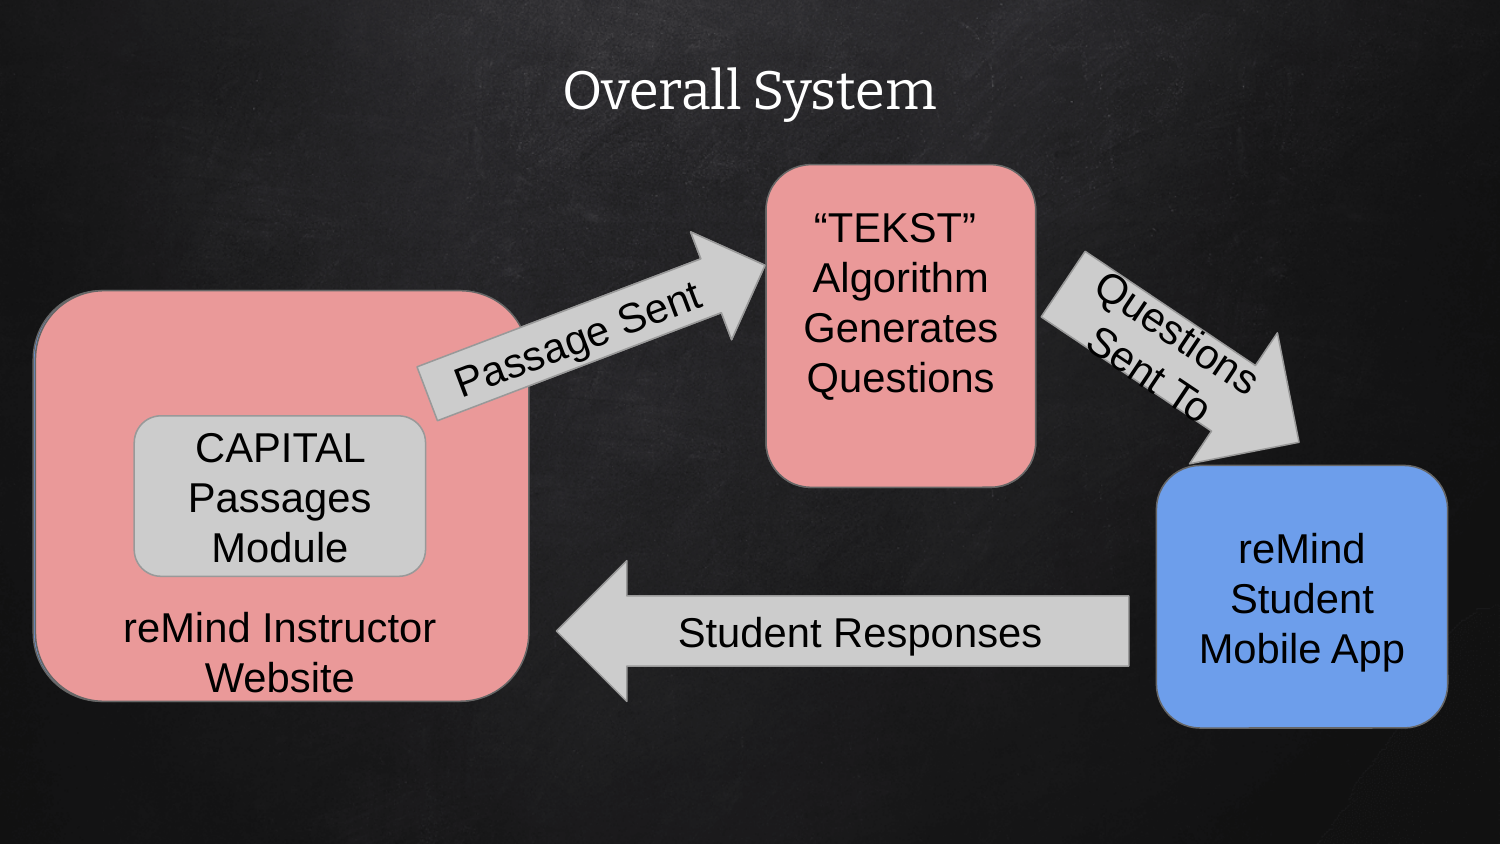

# Overall System
“TEKST”
Algorithm
Generates Questions

“TEKST”
Algorithm
Generates Questions

Passage Sent
Passage Sent
Questions Sent To

CAPITAL Passages Module
CAPITAL Passages Module
reMind Student Mobile App
Student Responses
reMind Instructor Website
reMind Instructor Website